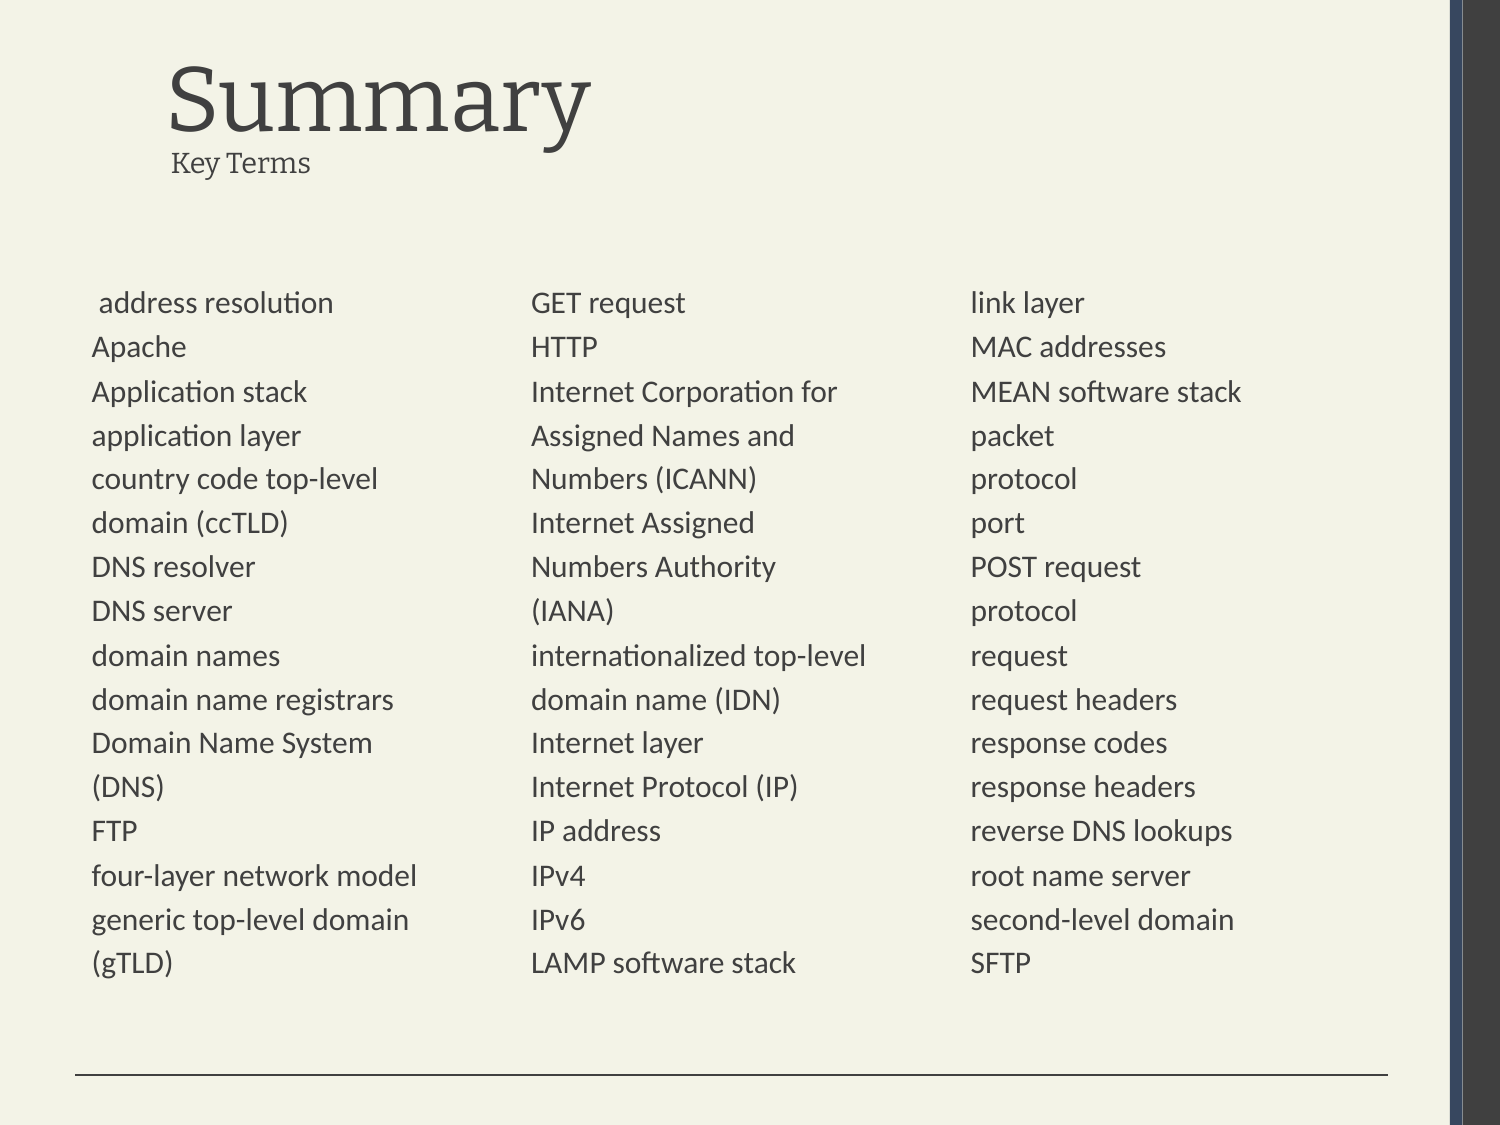

# Summary
 Key Terms
 address resolution
Apache
Application stack
application layer
country code top-level
domain (ccTLD)
DNS resolver
DNS server
domain names
domain name registrars
Domain Name System
(DNS)
FTP
four-layer network model
generic top-level domain
(gTLD)
GET request
HTTP
Internet Corporation for
Assigned Names and
Numbers (ICANN)
Internet Assigned
Numbers Authority
(IANA)
internationalized top-level
domain name (IDN)
Internet layer
Internet Protocol (IP)
IP address
IPv4
IPv6
LAMP software stack
link layer
MAC addresses
MEAN software stack
packet
protocol
port
POST request
protocol
request
request headers
response codes
response headers
reverse DNS lookups
root name server
second-level domain
SFTP